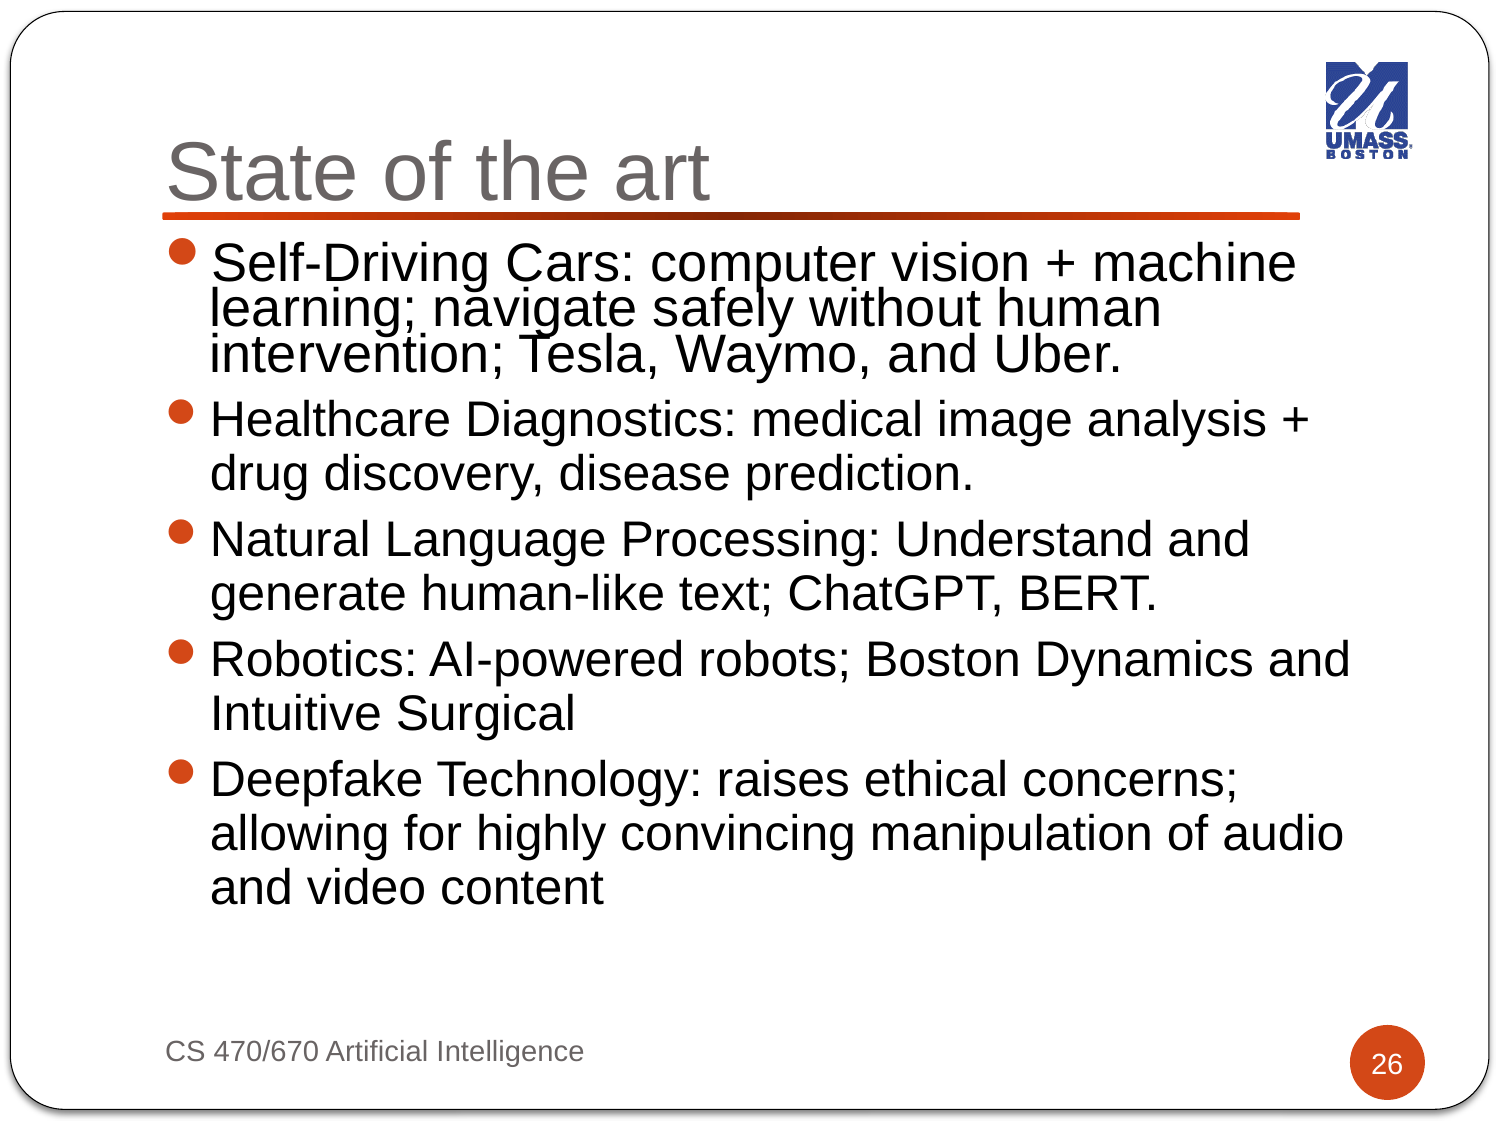

# State of the art
Self-Driving Cars: computer vision + machine learning; navigate safely without human intervention; Tesla, Waymo, and Uber.
Healthcare Diagnostics: medical image analysis + drug discovery, disease prediction.
Natural Language Processing: Understand and generate human-like text; ChatGPT, BERT.
Robotics: AI-powered robots; Boston Dynamics and Intuitive Surgical
Deepfake Technology: raises ethical concerns; allowing for highly convincing manipulation of audio and video content

CS 470/670 Artificial Intelligence

26